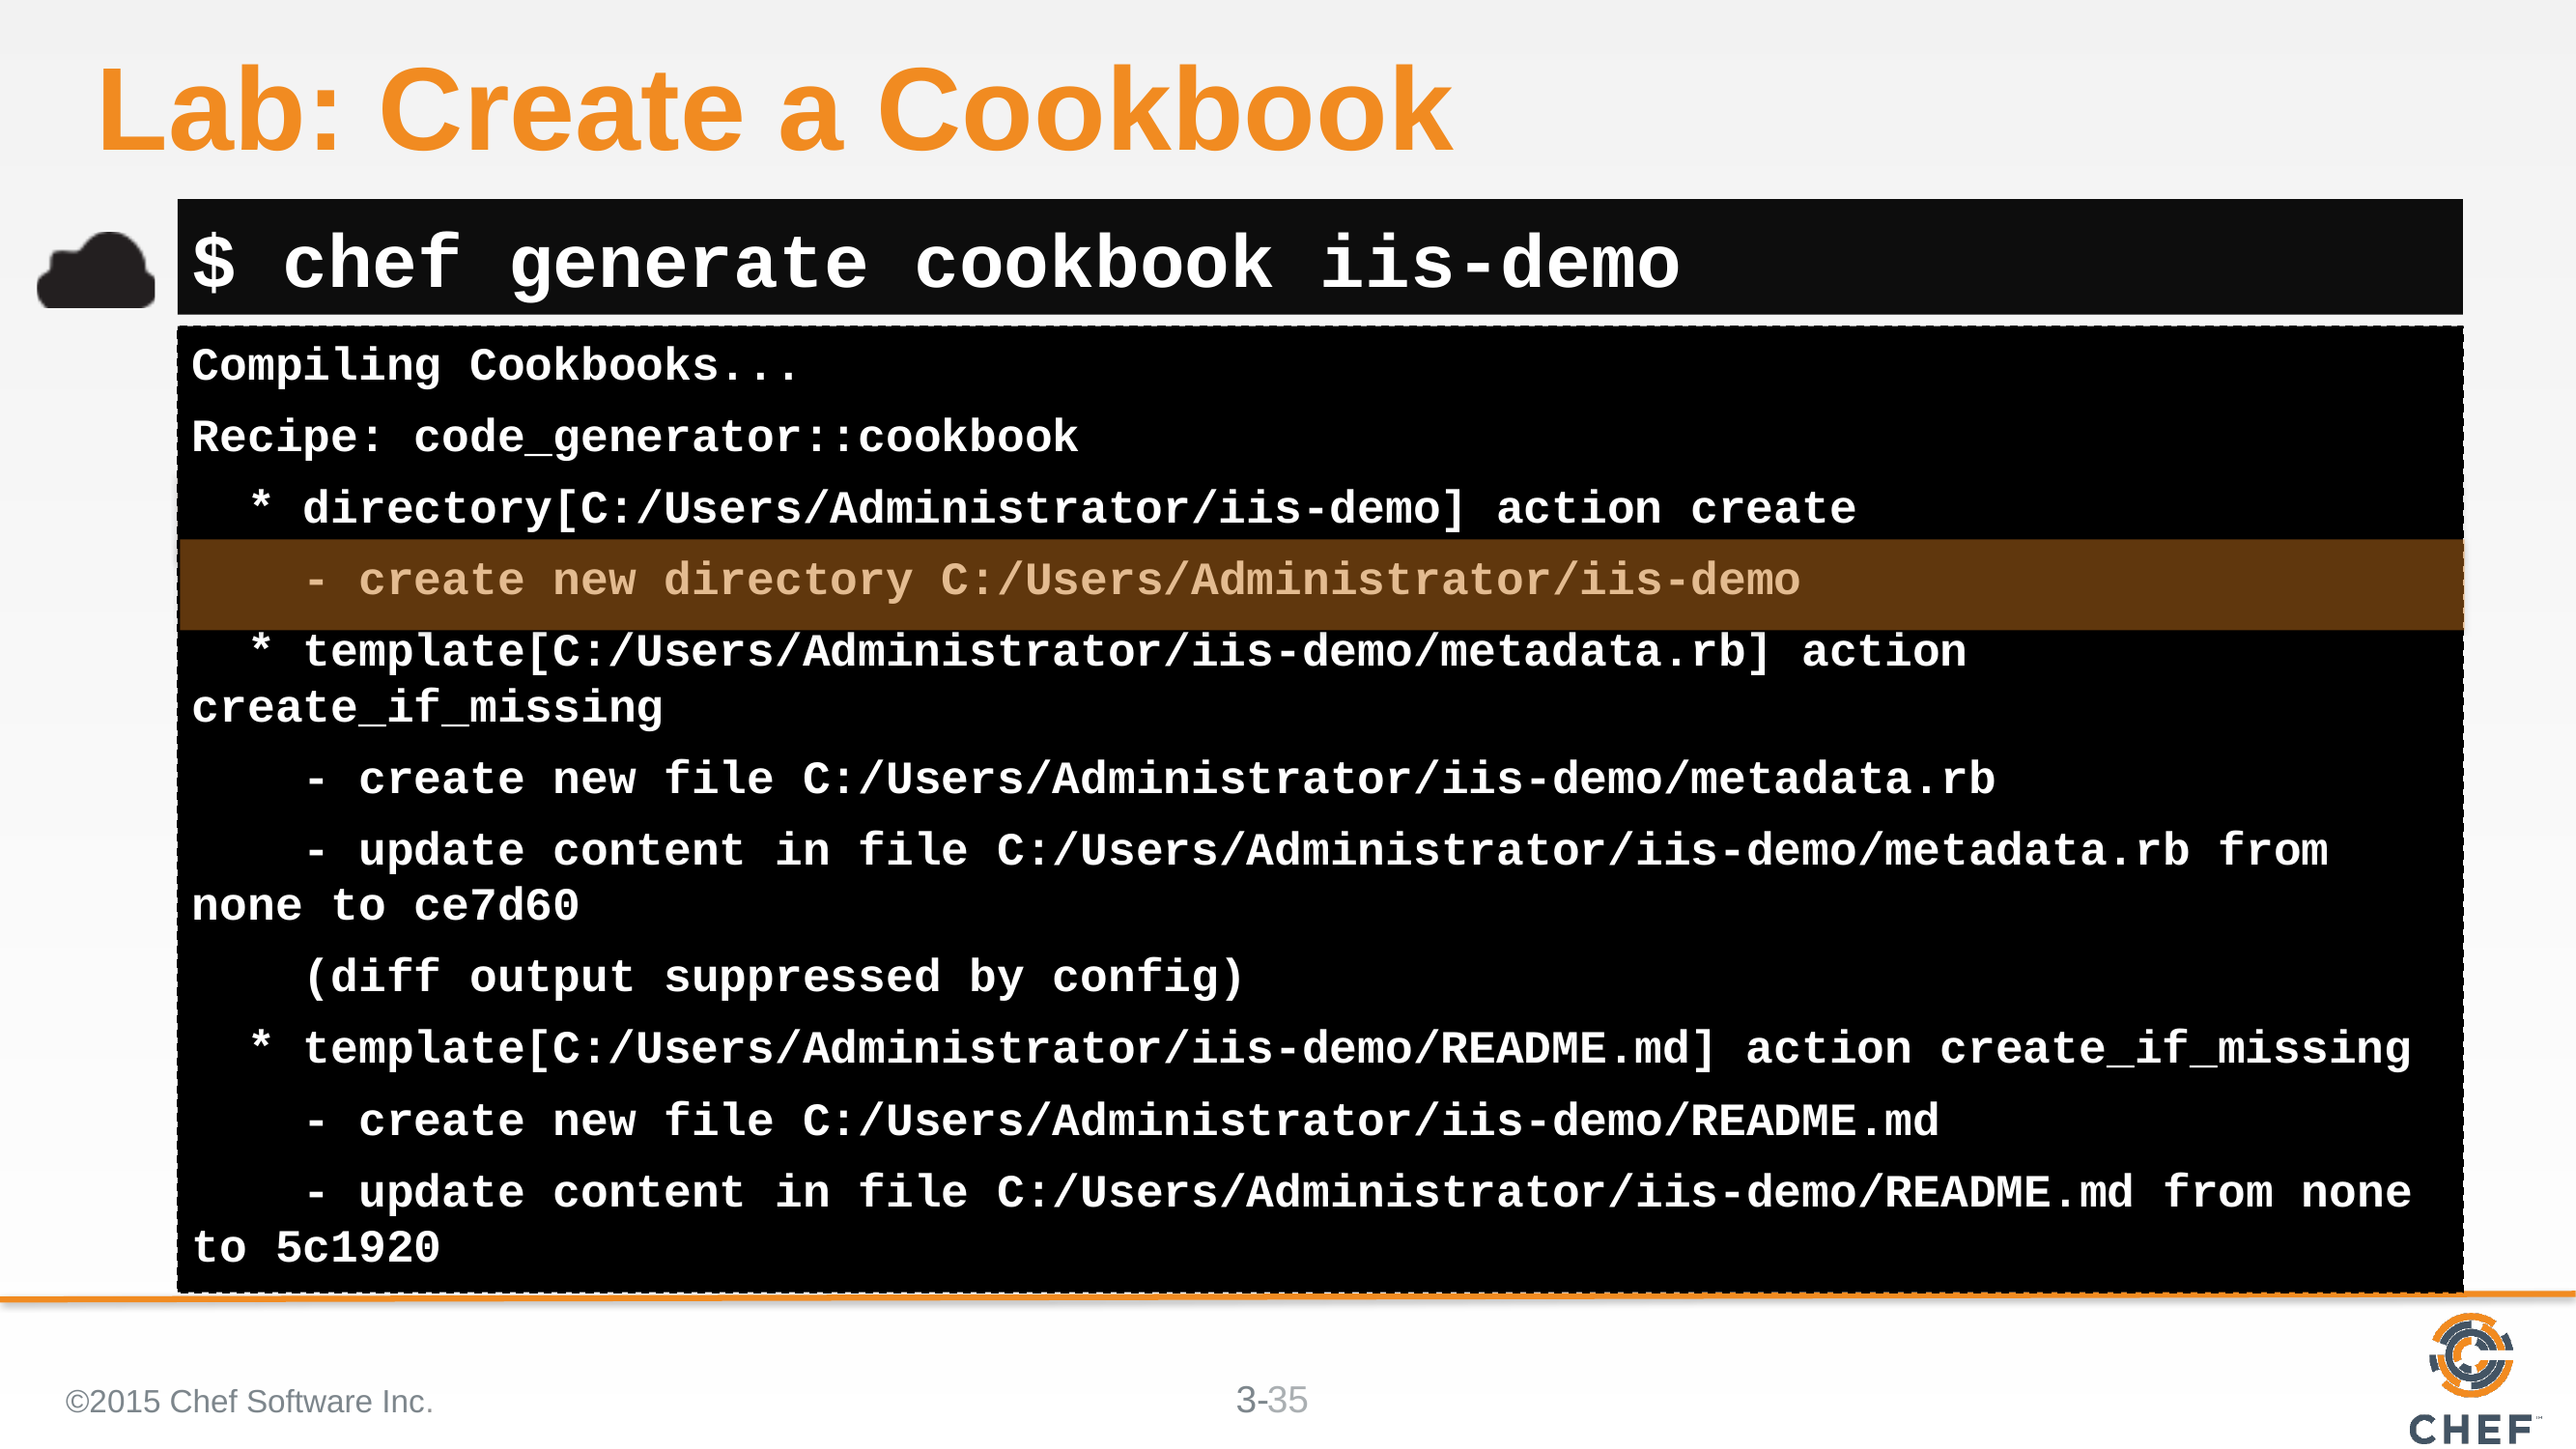

# Lab: Create a Cookbook
$ chef generate cookbook iis-demo
Compiling Cookbooks...
Recipe: code_generator::cookbook
  * directory[C:/Users/Administrator/iis-demo] action create
    - create new directory C:/Users/Administrator/iis-demo
  * template[C:/Users/Administrator/iis-demo/metadata.rb] action create_if_missing
    - create new file C:/Users/Administrator/iis-demo/metadata.rb
    - update content in file C:/Users/Administrator/iis-demo/metadata.rb from none to ce7d60
    (diff output suppressed by config)
  * template[C:/Users/Administrator/iis-demo/README.md] action create_if_missing
    - create new file C:/Users/Administrator/iis-demo/README.md
    - update content in file C:/Users/Administrator/iis-demo/README.md from none to 5c1920

©2015 Chef Software Inc.
35